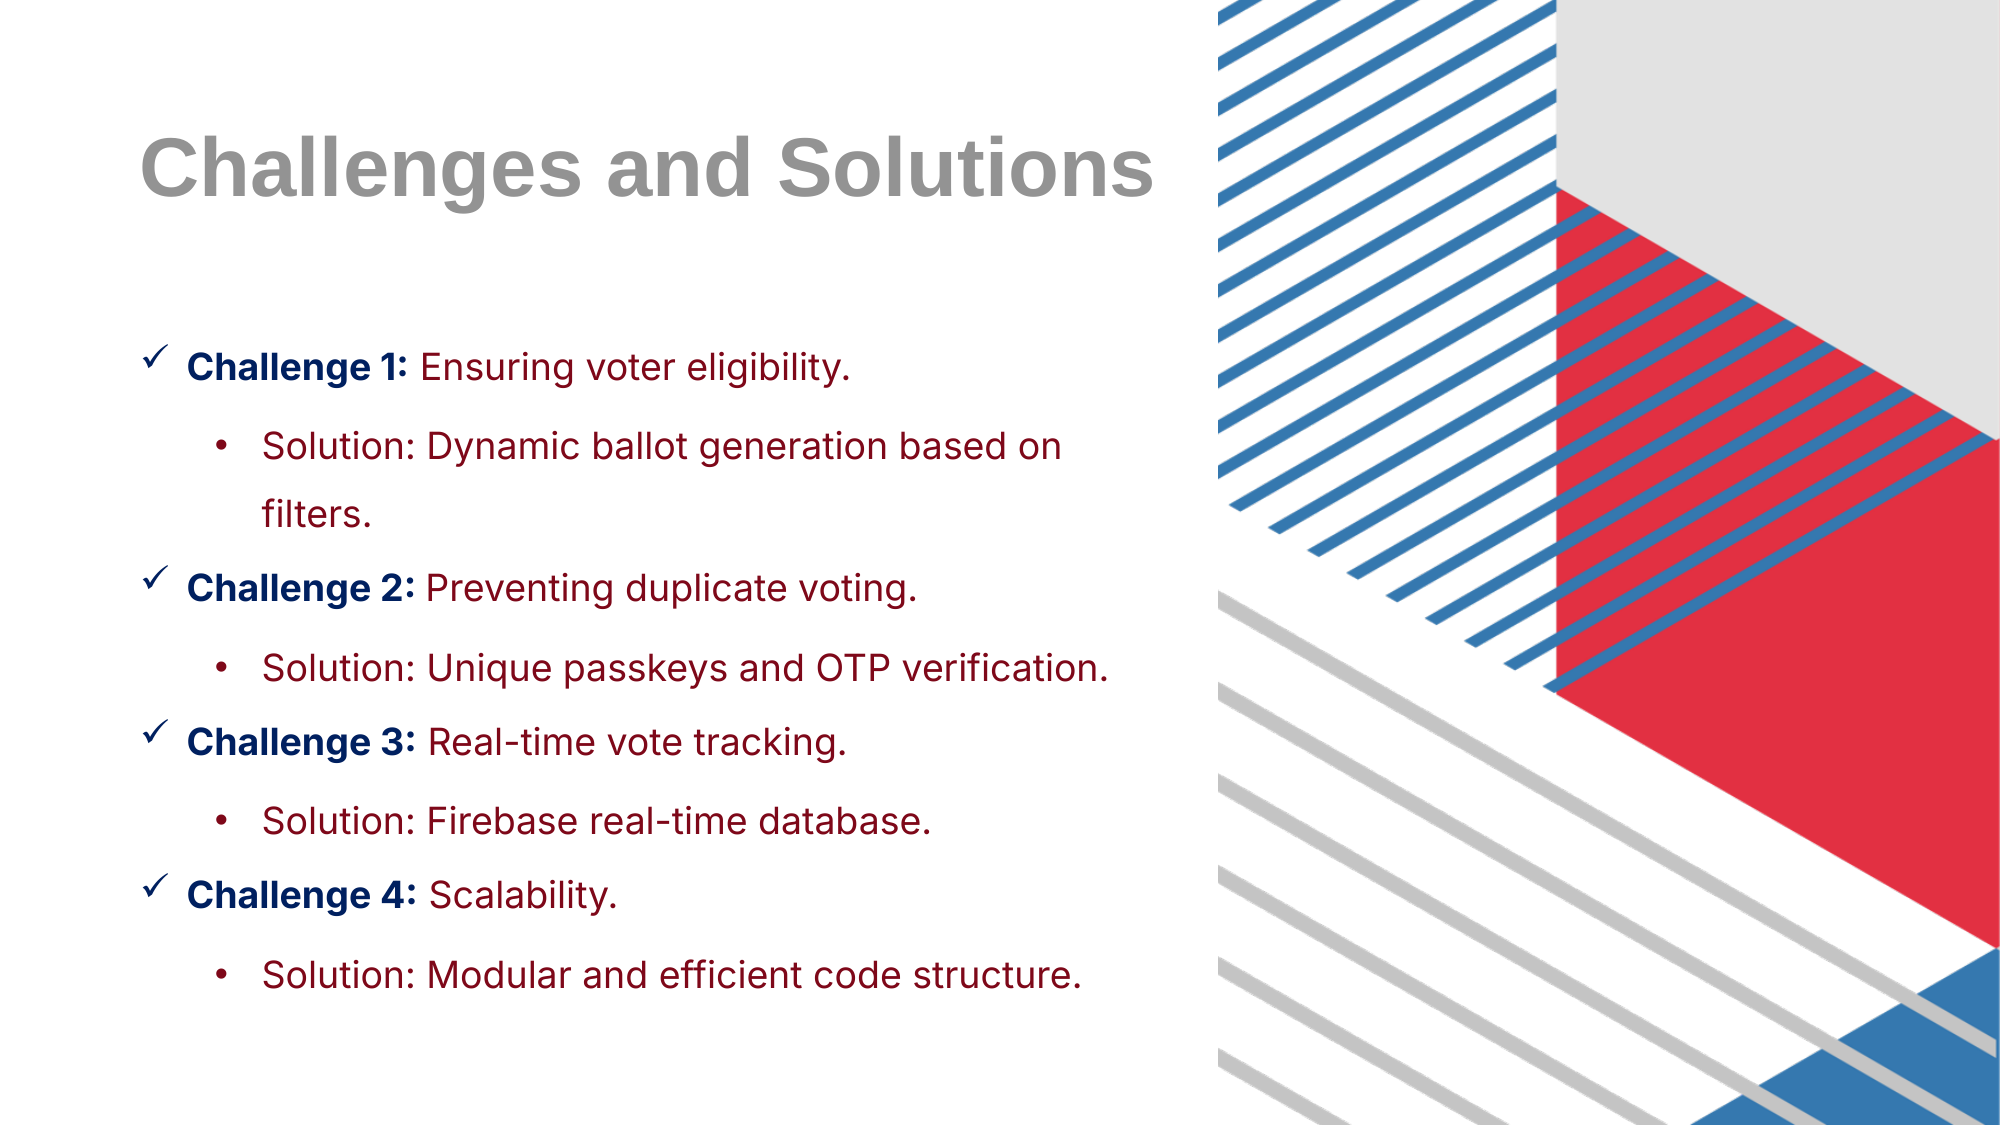

# Challenges and Solutions
Challenge 1: Ensuring voter eligibility.
Solution: Dynamic ballot generation based on filters.
Challenge 2: Preventing duplicate voting.
Solution: Unique passkeys and OTP verification.
Challenge 3: Real-time vote tracking.
Solution: Firebase real-time database.
Challenge 4: Scalability.
Solution: Modular and efficient code structure.